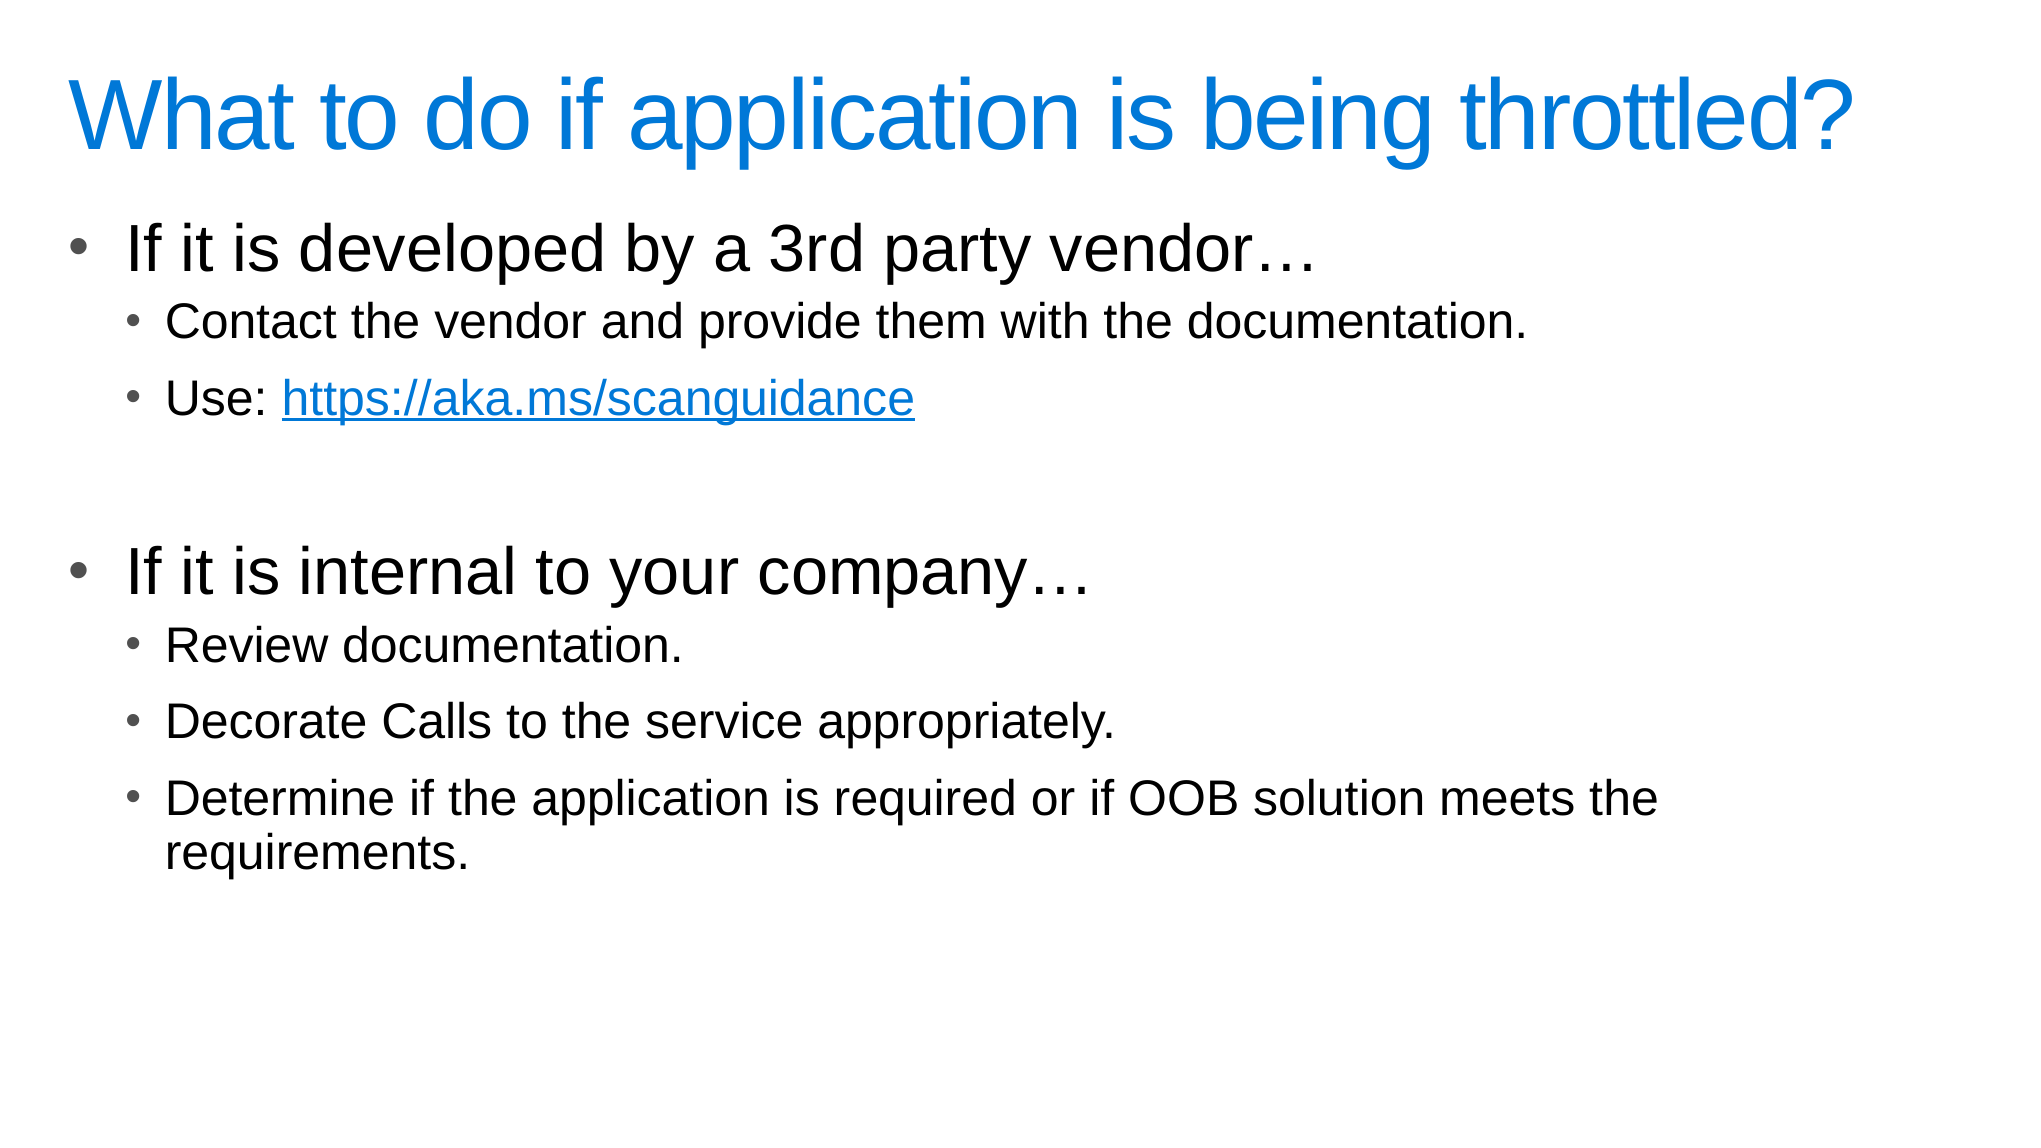

# What to do if application is being throttled?
If it is developed by a 3rd party vendor…
Contact the vendor and provide them with the documentation.
Use: https://aka.ms/scanguidance

If it is internal to your company…
Review documentation.
Decorate Calls to the service appropriately.
Determine if the application is required or if OOB solution meets the requirements.